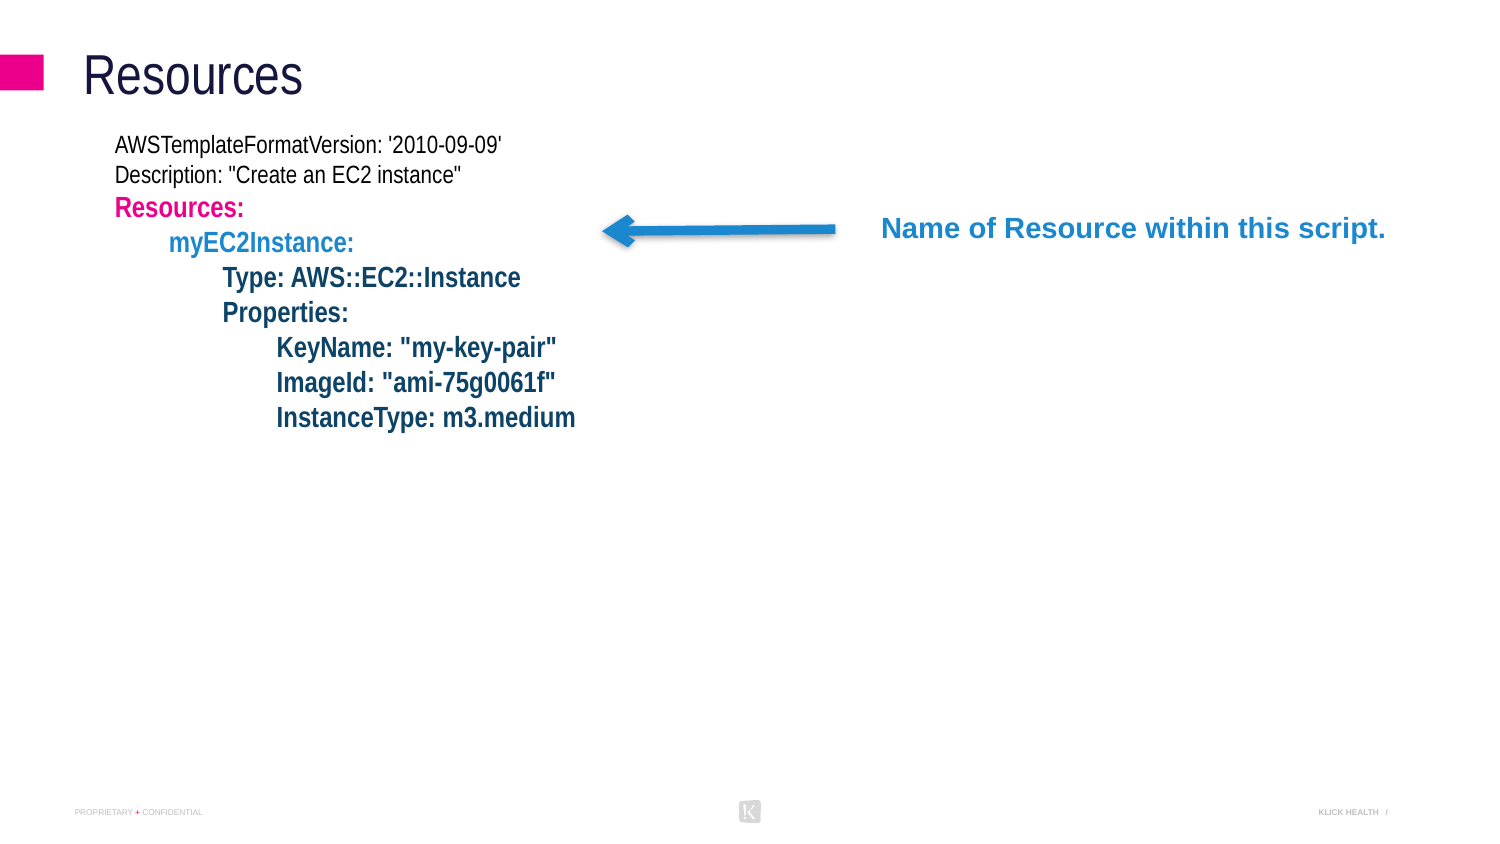

# Resources
AWSTemplateFormatVersion: '2010-09-09'
Description: "Create an EC2 instance"
Resources:
        myEC2Instance:
                Type: AWS::EC2::Instance
                Properties:
                        KeyName: "my-key-pair"
                        ImageId: "ami-75g0061f"
                        InstanceType: m3.medium
Name of Resource within this script.